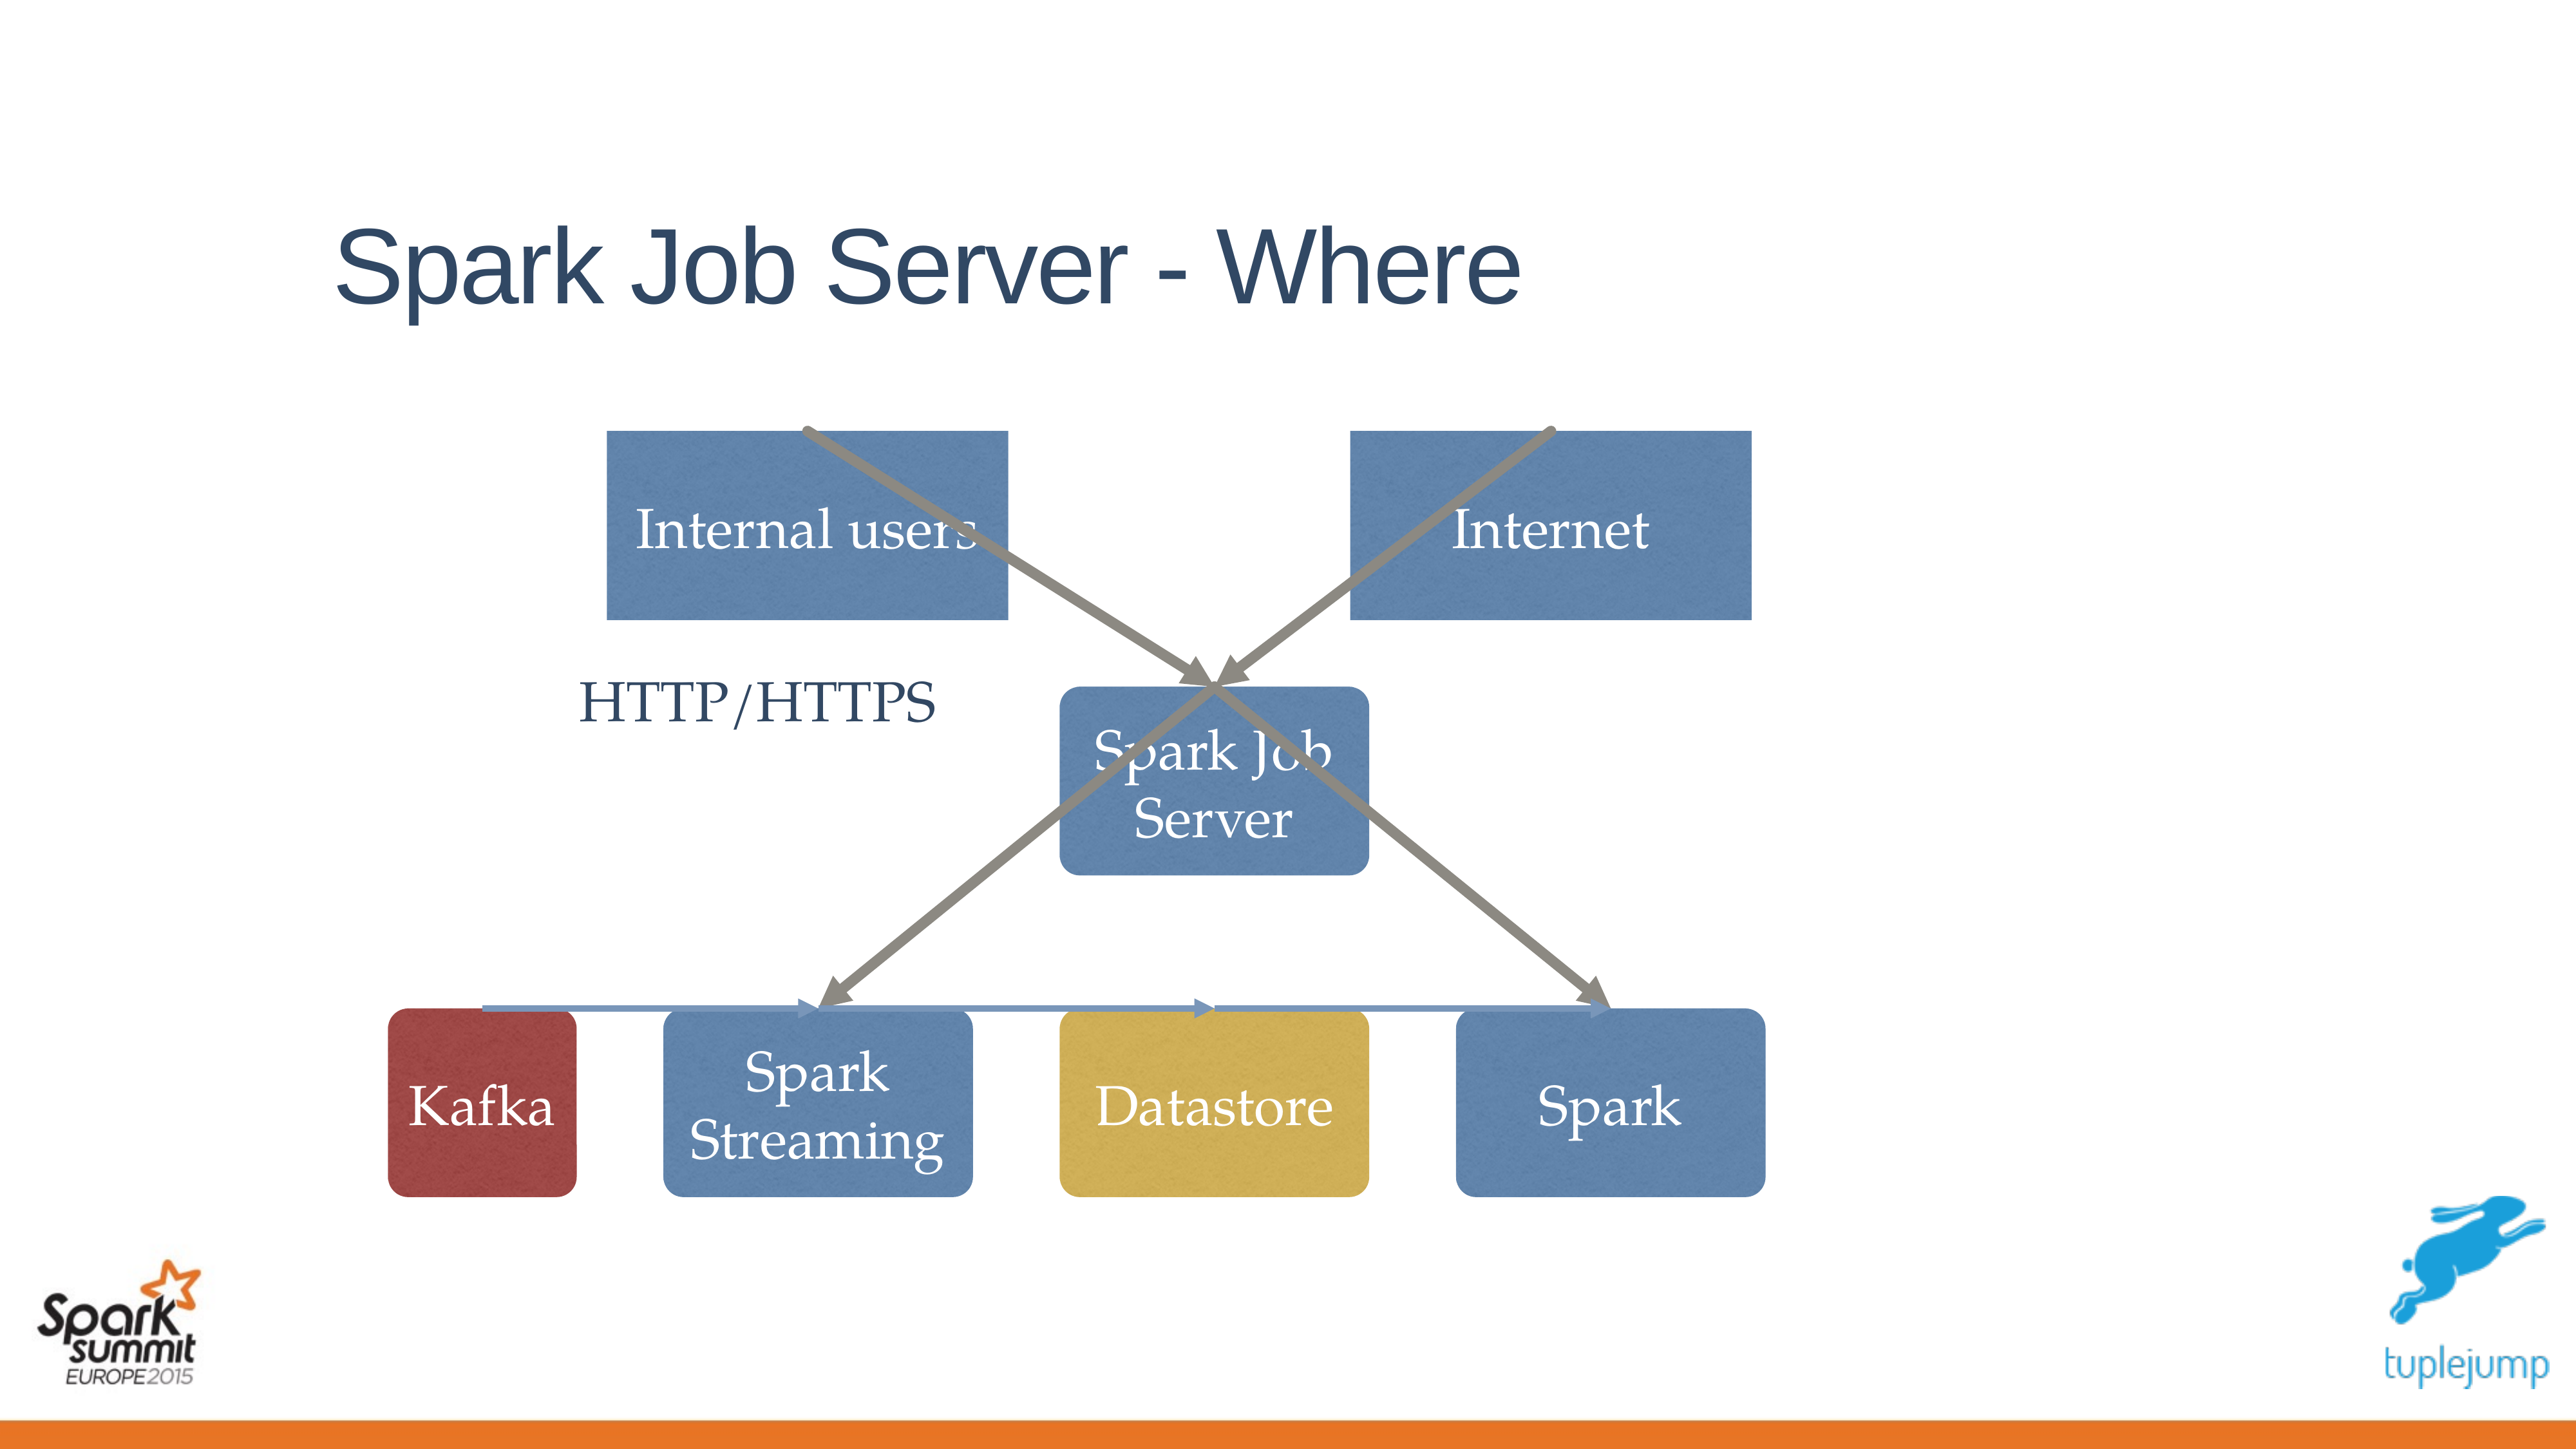

37
# Spark Job Server - Where
Internal users
Internet
HTTP/HTTPS
Spark Job Server
Kafka
Spark Streaming
Datastore
Spark